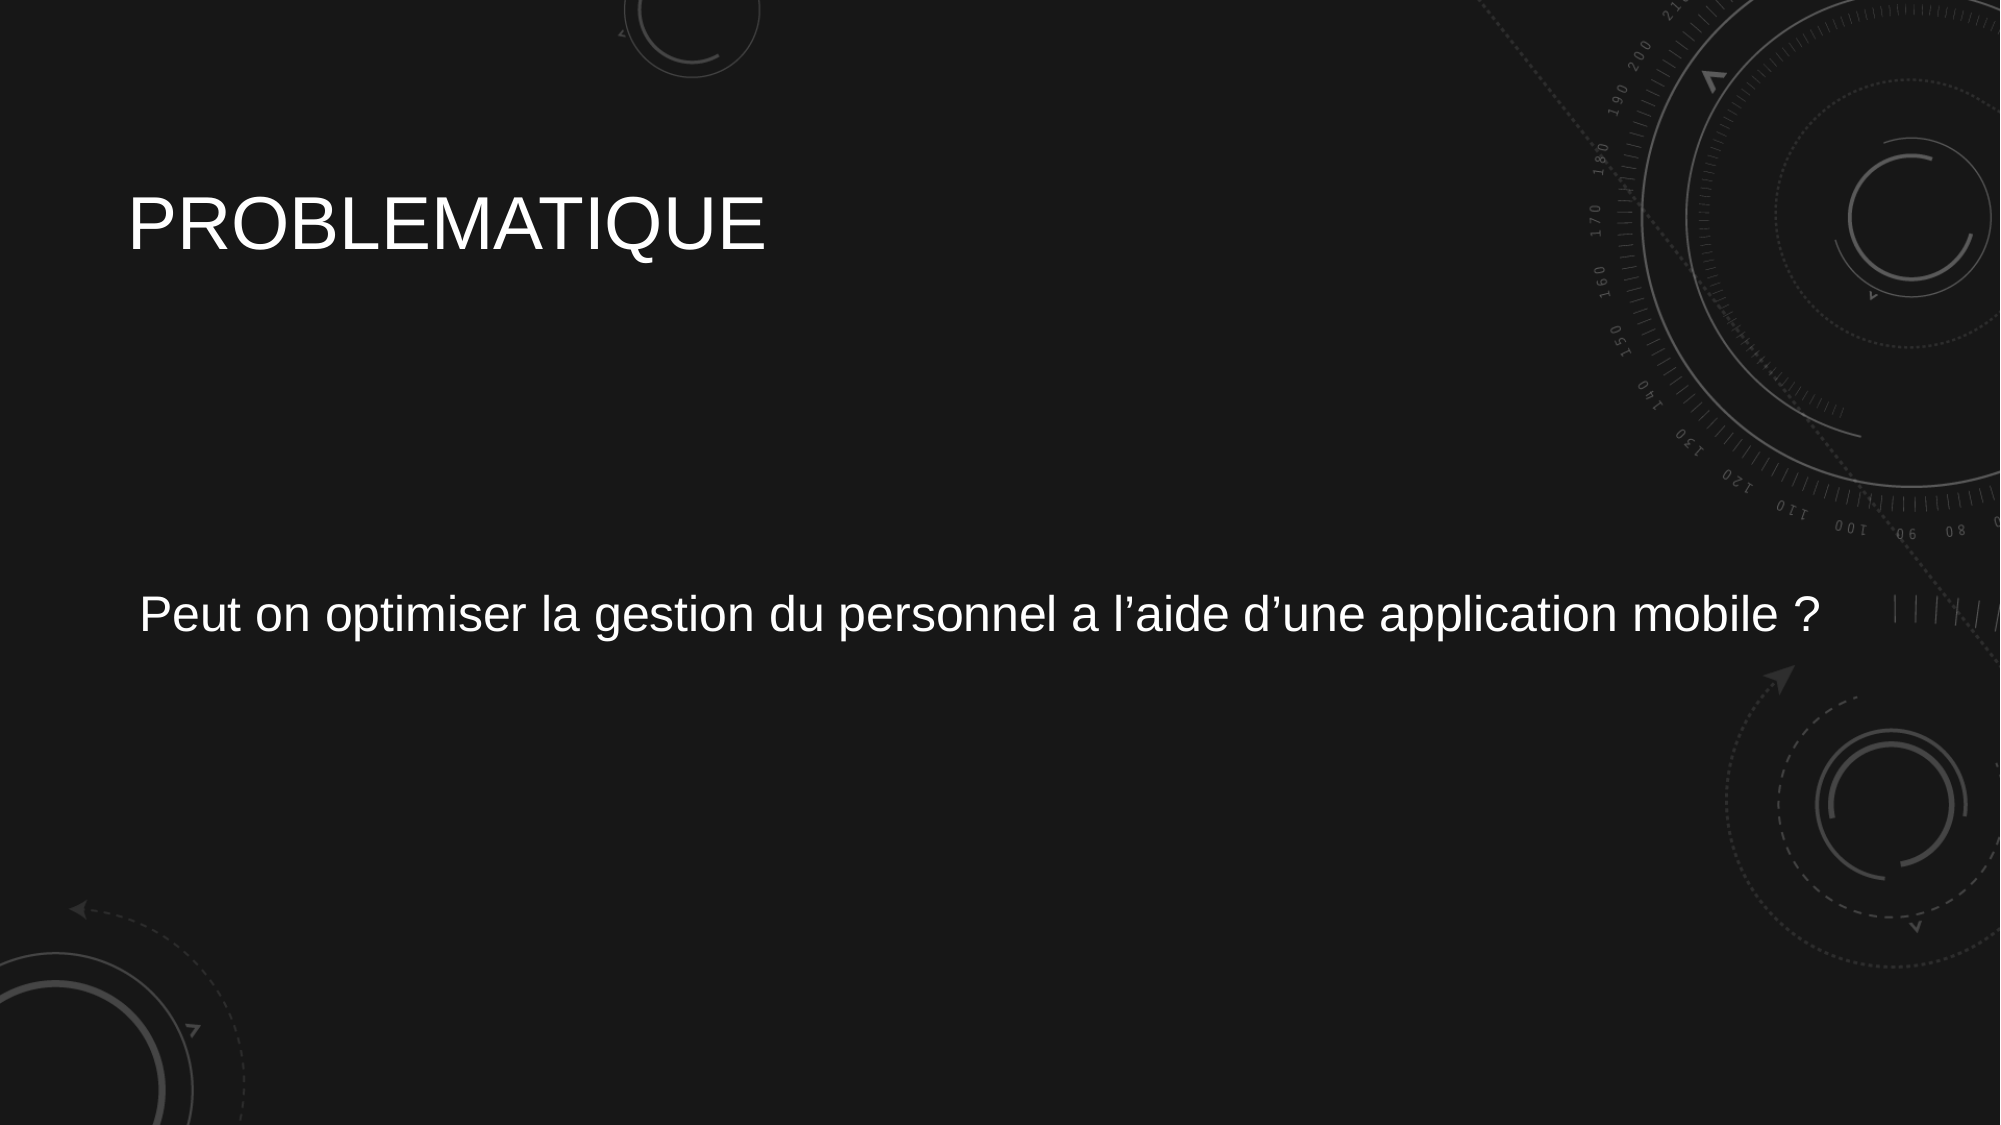

# Problematique
Peut on optimiser la gestion du personnel a l’aide d’une application mobile ?